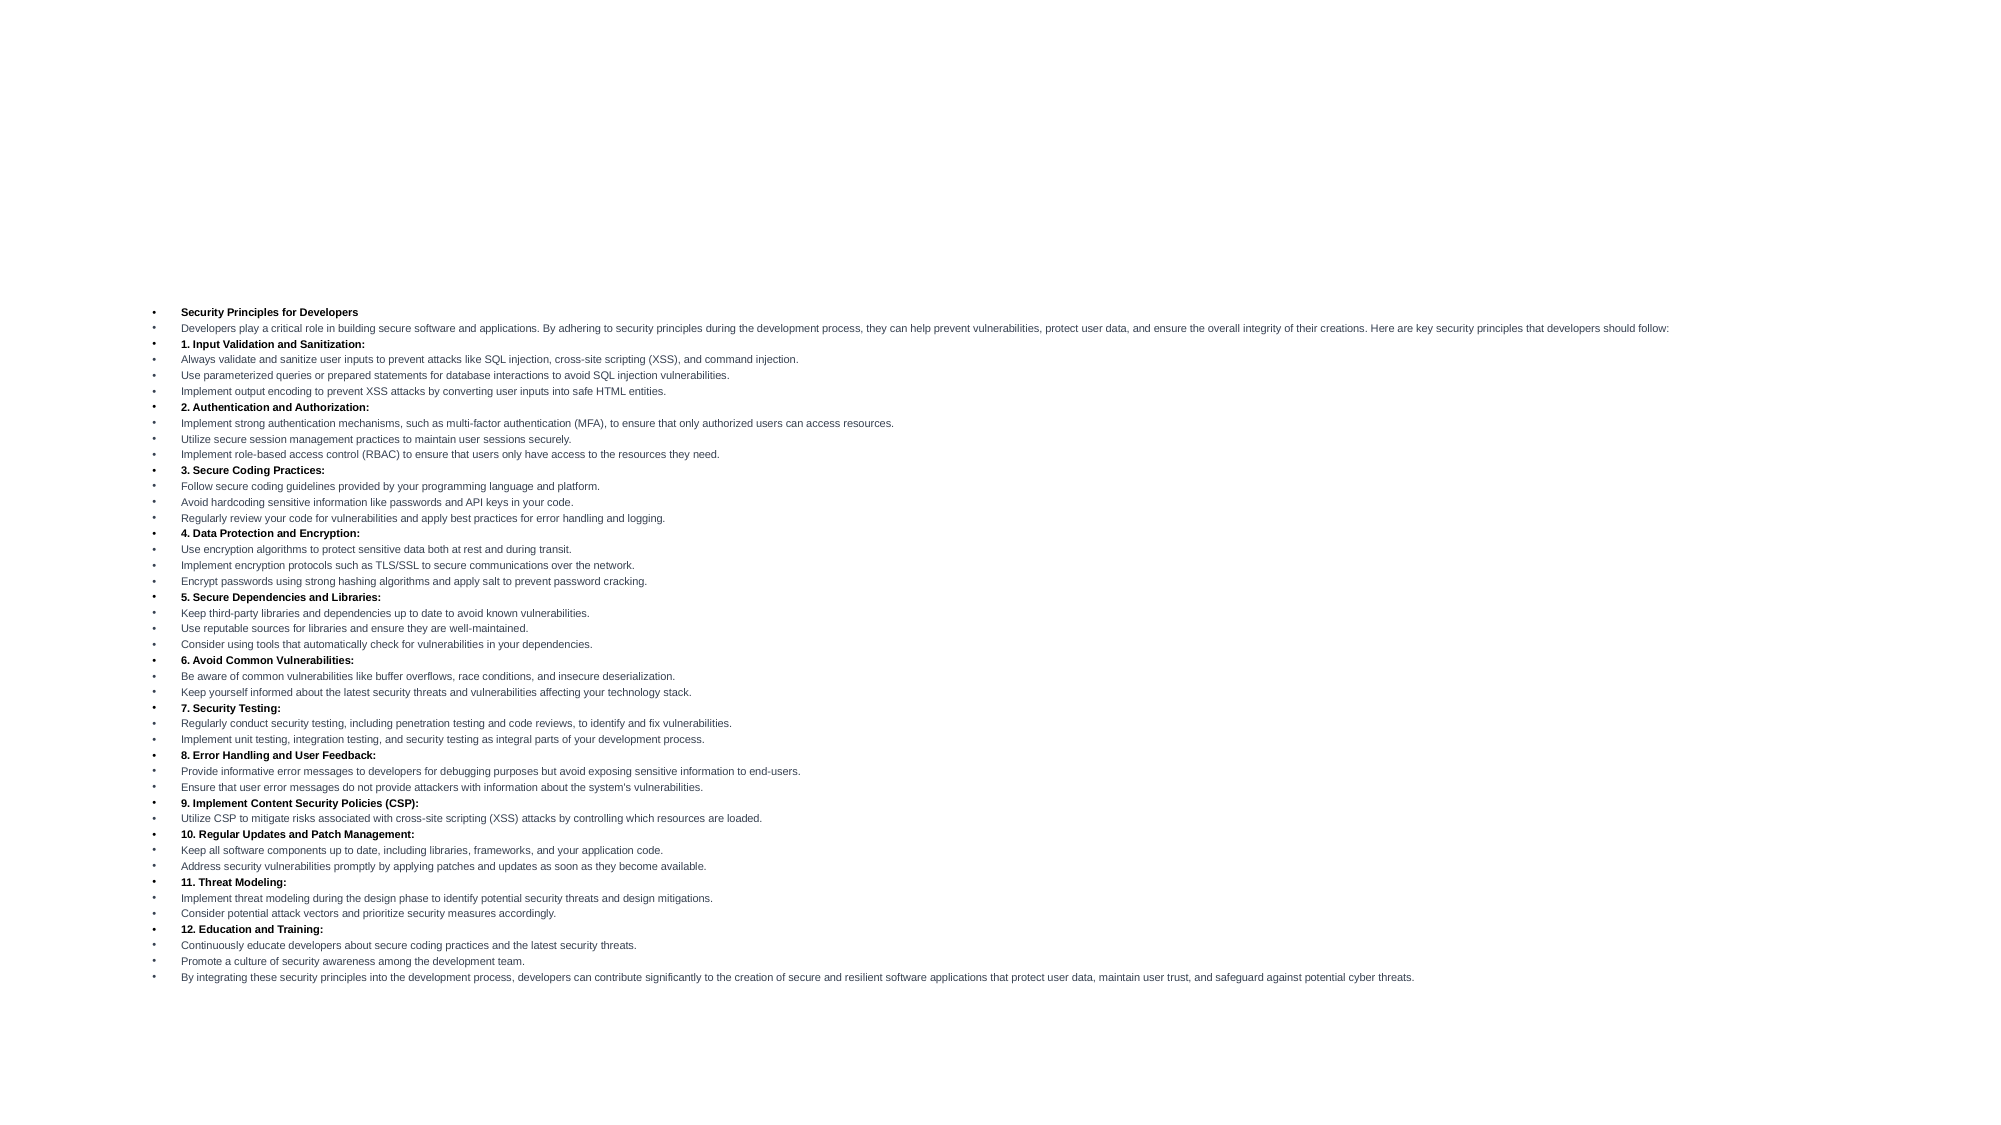

#
Security Principles for Developers
Developers play a critical role in building secure software and applications. By adhering to security principles during the development process, they can help prevent vulnerabilities, protect user data, and ensure the overall integrity of their creations. Here are key security principles that developers should follow:
1. Input Validation and Sanitization:
Always validate and sanitize user inputs to prevent attacks like SQL injection, cross-site scripting (XSS), and command injection.
Use parameterized queries or prepared statements for database interactions to avoid SQL injection vulnerabilities.
Implement output encoding to prevent XSS attacks by converting user inputs into safe HTML entities.
2. Authentication and Authorization:
Implement strong authentication mechanisms, such as multi-factor authentication (MFA), to ensure that only authorized users can access resources.
Utilize secure session management practices to maintain user sessions securely.
Implement role-based access control (RBAC) to ensure that users only have access to the resources they need.
3. Secure Coding Practices:
Follow secure coding guidelines provided by your programming language and platform.
Avoid hardcoding sensitive information like passwords and API keys in your code.
Regularly review your code for vulnerabilities and apply best practices for error handling and logging.
4. Data Protection and Encryption:
Use encryption algorithms to protect sensitive data both at rest and during transit.
Implement encryption protocols such as TLS/SSL to secure communications over the network.
Encrypt passwords using strong hashing algorithms and apply salt to prevent password cracking.
5. Secure Dependencies and Libraries:
Keep third-party libraries and dependencies up to date to avoid known vulnerabilities.
Use reputable sources for libraries and ensure they are well-maintained.
Consider using tools that automatically check for vulnerabilities in your dependencies.
6. Avoid Common Vulnerabilities:
Be aware of common vulnerabilities like buffer overflows, race conditions, and insecure deserialization.
Keep yourself informed about the latest security threats and vulnerabilities affecting your technology stack.
7. Security Testing:
Regularly conduct security testing, including penetration testing and code reviews, to identify and fix vulnerabilities.
Implement unit testing, integration testing, and security testing as integral parts of your development process.
8. Error Handling and User Feedback:
Provide informative error messages to developers for debugging purposes but avoid exposing sensitive information to end-users.
Ensure that user error messages do not provide attackers with information about the system's vulnerabilities.
9. Implement Content Security Policies (CSP):
Utilize CSP to mitigate risks associated with cross-site scripting (XSS) attacks by controlling which resources are loaded.
10. Regular Updates and Patch Management:
Keep all software components up to date, including libraries, frameworks, and your application code.
Address security vulnerabilities promptly by applying patches and updates as soon as they become available.
11. Threat Modeling:
Implement threat modeling during the design phase to identify potential security threats and design mitigations.
Consider potential attack vectors and prioritize security measures accordingly.
12. Education and Training:
Continuously educate developers about secure coding practices and the latest security threats.
Promote a culture of security awareness among the development team.
By integrating these security principles into the development process, developers can contribute significantly to the creation of secure and resilient software applications that protect user data, maintain user trust, and safeguard against potential cyber threats.